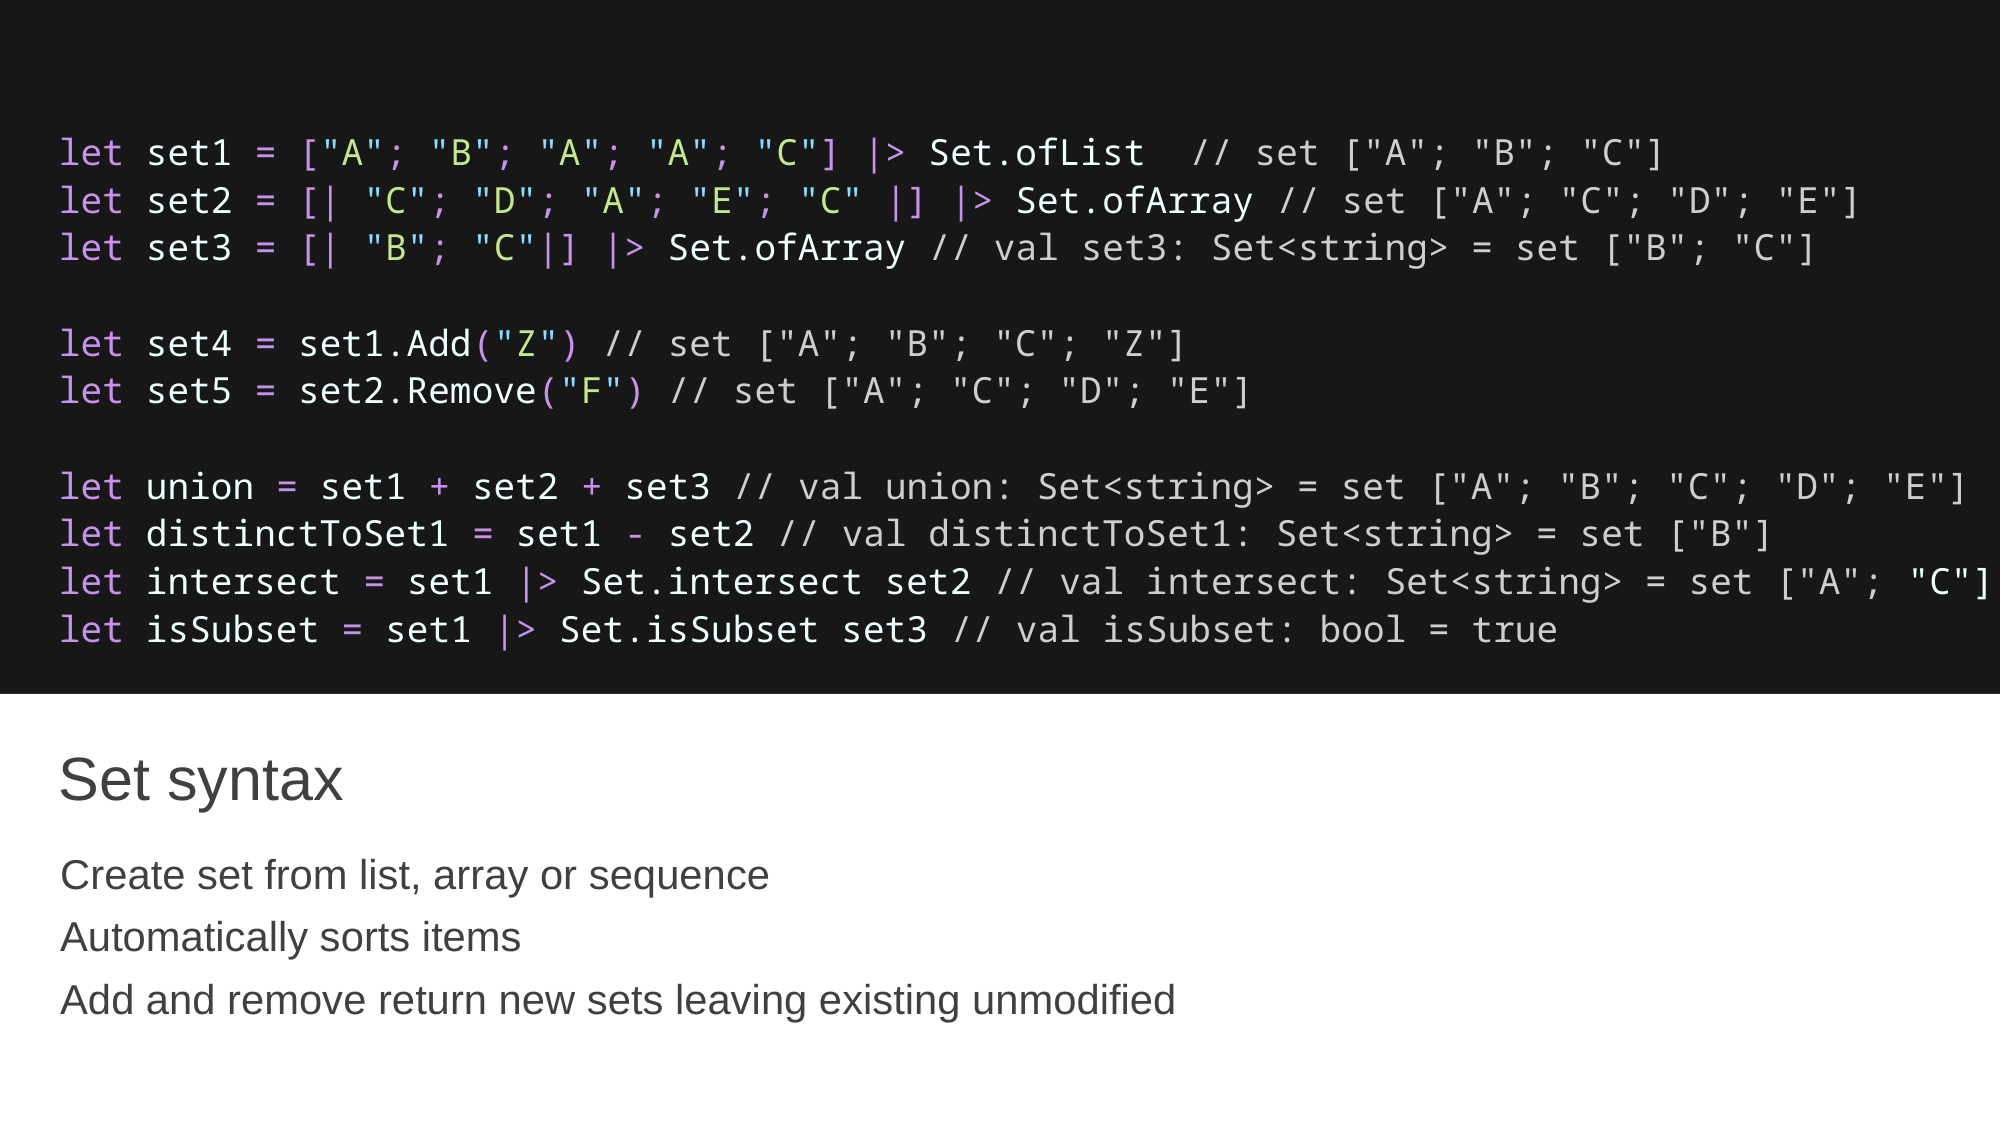

let set1 = ["A"; "B"; "A"; "A"; "C"] |> Set.ofList  // set ["A"; "B"; "C"]
let set2 = [| "C"; "D"; "A"; "E"; "C" |] |> Set.ofArray // set ["A"; "C"; "D"; "E"]
let set3 = [| "B"; "C"|] |> Set.ofArray // val set3: Set<string> = set ["B"; "C"]

let set4 = set1.Add("Z") // set ["A"; "B"; "C"; "Z"]
let set5 = set2.Remove("F") // set ["A"; "C"; "D"; "E"]

let union = set1 + set2 + set3 // val union: Set<string> = set ["A"; "B"; "C"; "D"; "E"]
let distinctToSet1 = set1 - set2 // val distinctToSet1: Set<string> = set ["B"]
let intersect = set1 |> Set.intersect set2 // val intersect: Set<string> = set ["A"; "C"]
let isSubset = set1 |> Set.isSubset set3 // val isSubset: bool = true
# Set syntax

Create set from list, array or sequence
Automatically sorts items
Add and remove return new sets leaving existing unmodified